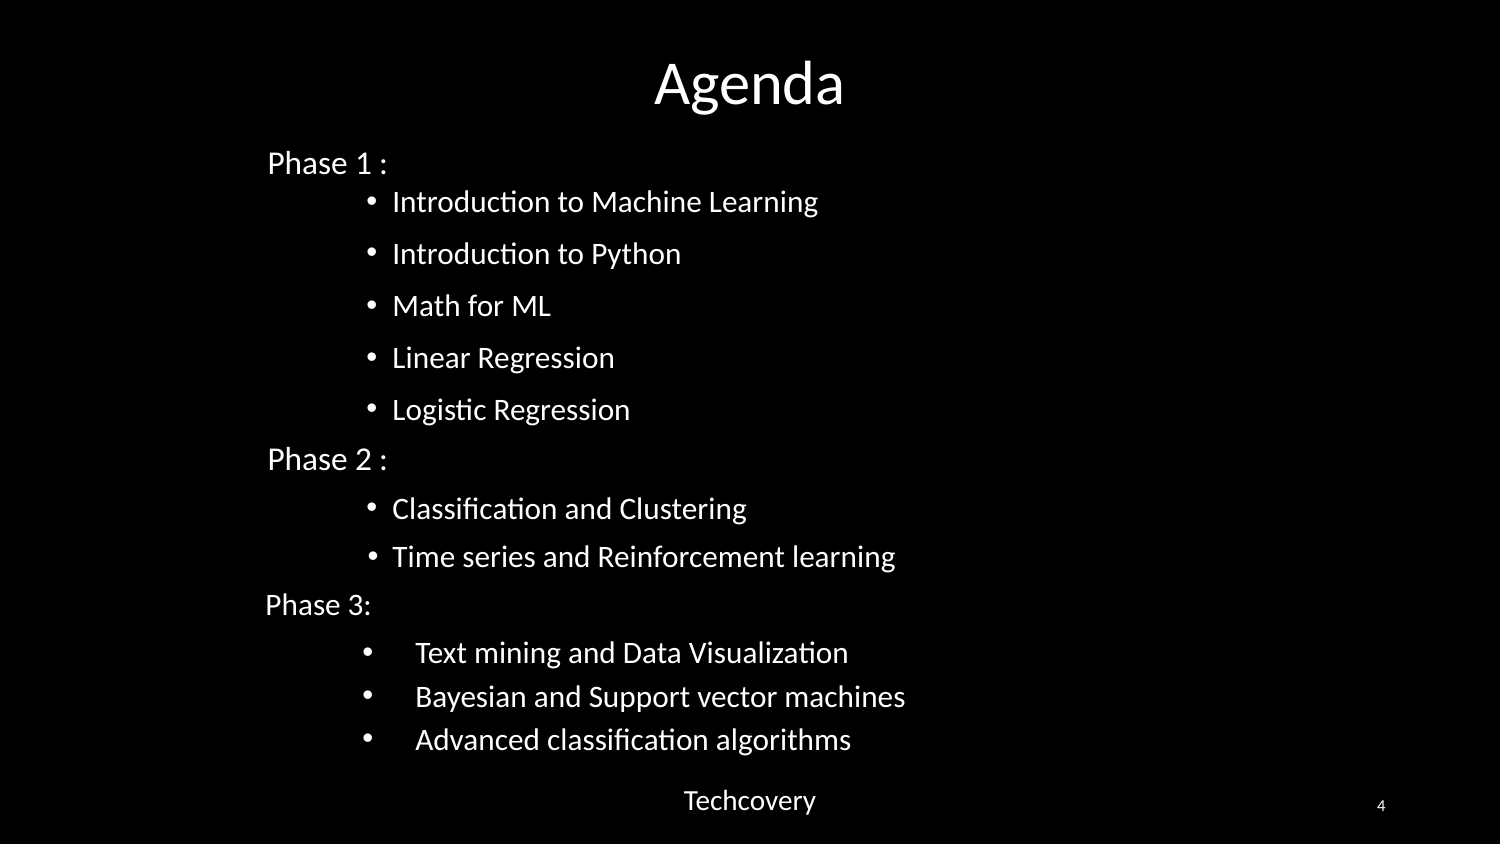

# Agenda
Phase 1 :
Introduction to Machine Learning
Introduction to Python
Math for ML
Linear Regression
Logistic Regression
Phase 2 :
Classification and Clustering
Time series and Reinforcement learning
Phase 3:
Text mining and Data Visualization
Bayesian and Support vector machines
Advanced classification algorithms

Techcovery
4